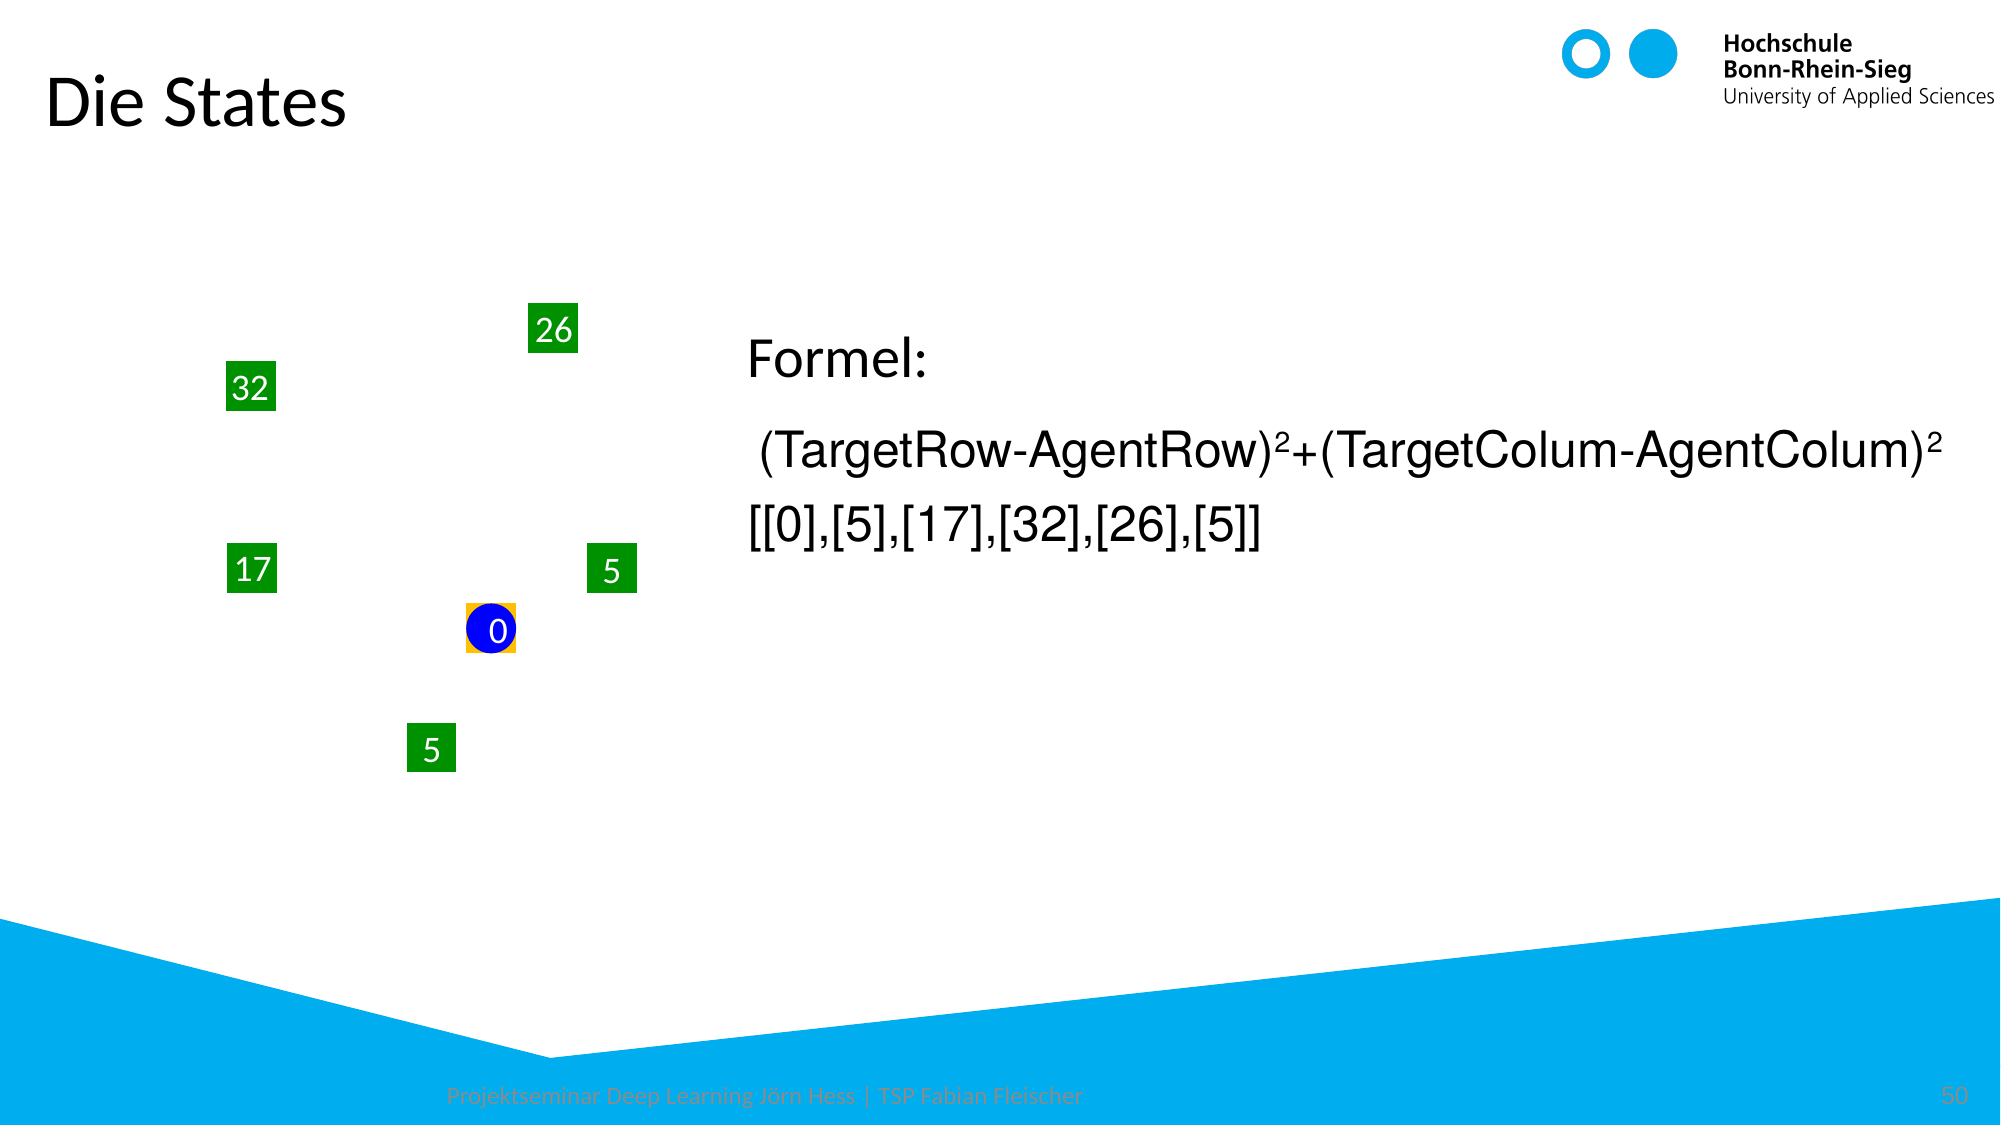

Die States
26
|  |  |  |  |  |  |  |  |
| --- | --- | --- | --- | --- | --- | --- | --- |
|  |  |  |  |  |  |  |  |
|  |  |  |  |  |  |  |  |
|  |  |  |  |  |  |  |  |
|  |  |  |  |  |  |  |  |
|  |  |  |  |  |  |  |  |
|  |  |  |  |  |  |  |  |
|  |  |  |  |  |  |  |  |

Formel:
32

(TargetRow-AgentRow)2+(TargetColum-AgentColum)2
[[0],[5],[17],[32],[26],[5]]
17

5

0
5
Projektseminar Deep Learning Jörn Hess | TSP Fabian Fleischer
50